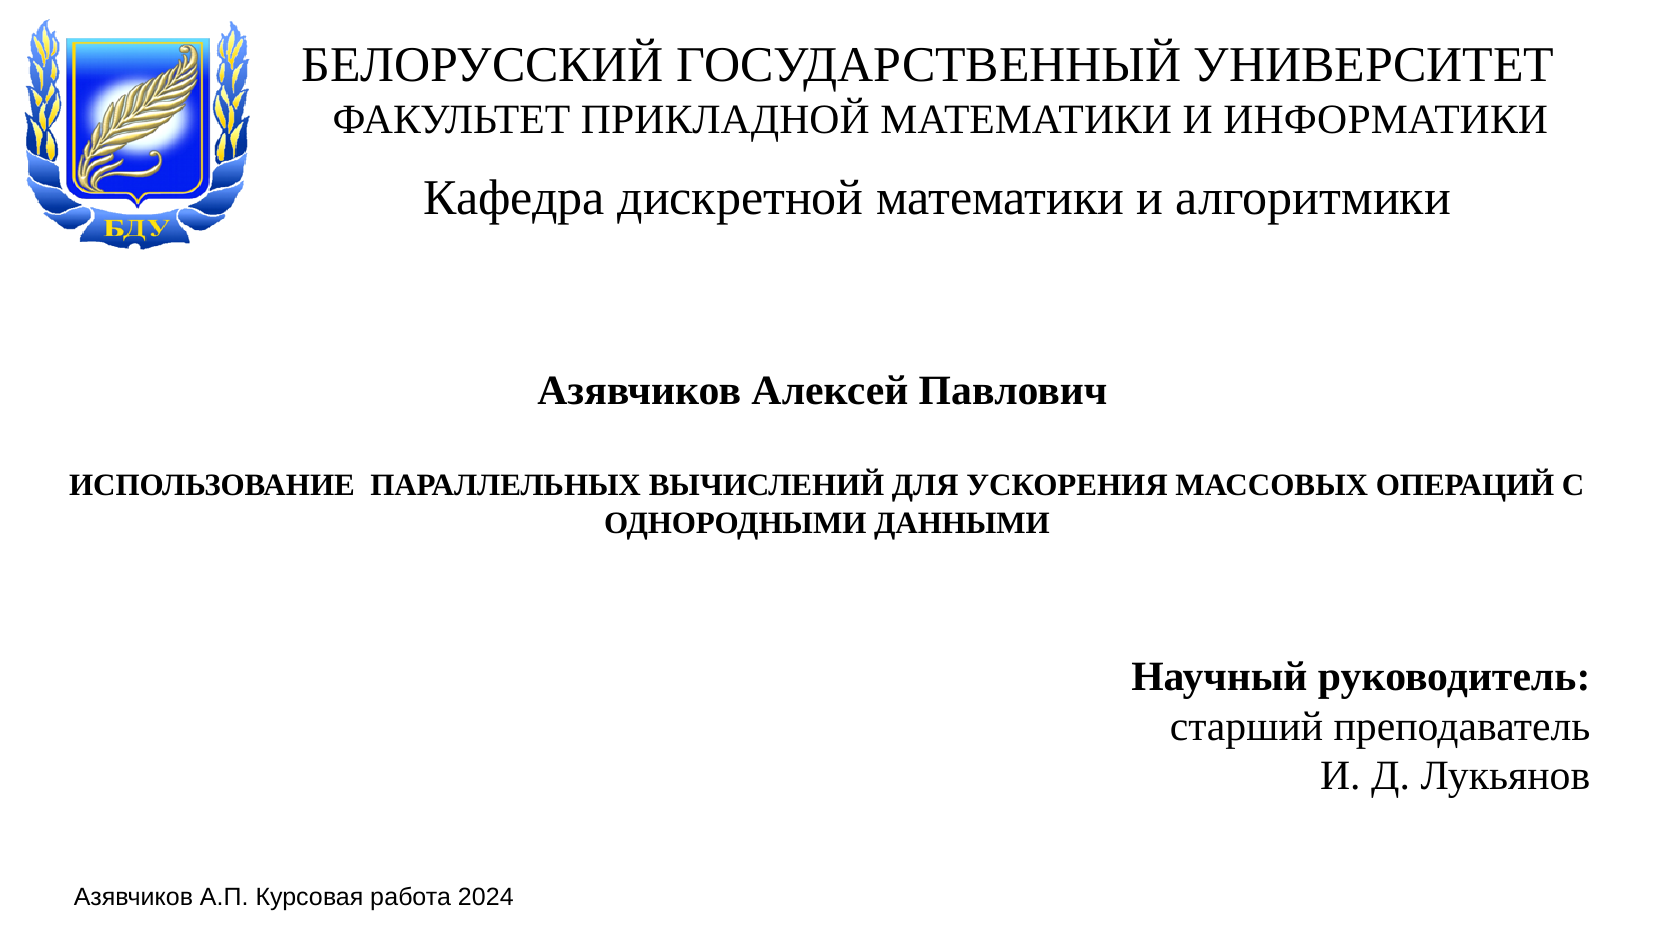

БЕЛОРУССКИЙ ГОСУДАРСТВЕННЫЙ УНИВЕРСИТЕТ
ФАКУЛЬТЕТ ПРИКЛАДНОЙ МАТЕМАТИКИ И ИНФОРМАТИКИ
Кафедра дискретной математики и алгоритмики
Азявчиков Алексей Павлович
ИСПОЛЬЗОВАНИЕ  ПАРАЛЛЕЛЬНЫХ ВЫЧИСЛЕНИЙ ДЛЯ УСКОРЕНИЯ МАССОВЫХ ОПЕРАЦИЙ С ОДНОРОДНЫМИ ДАННЫМИ
Научный руководитель:
старший преподаватель
И. Д. Лукьянов

Азявчиков А.П. Курсовая работа 2024